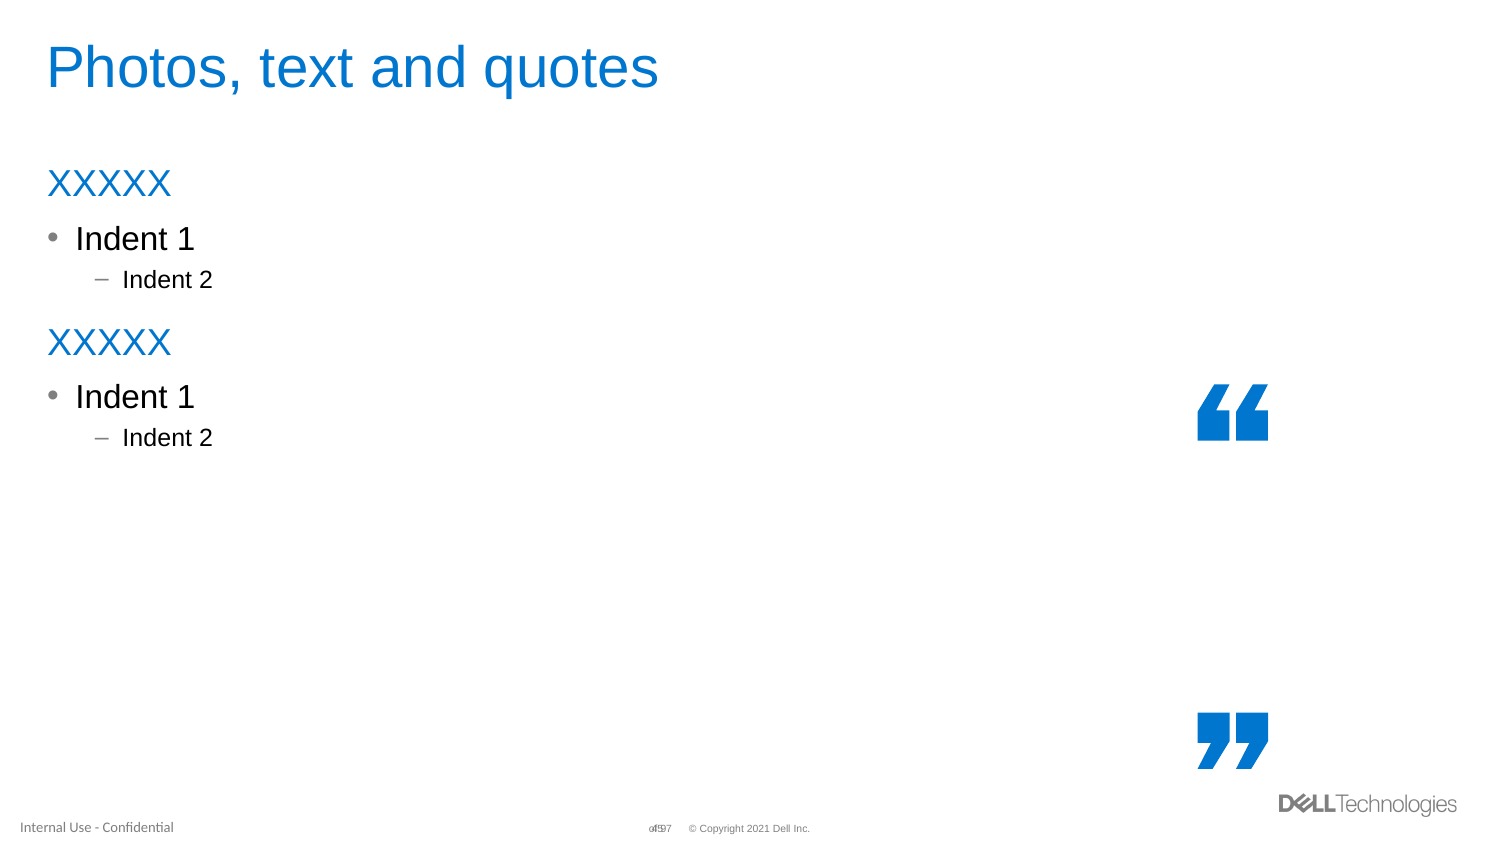

# Photos, text and quotes
XXXXX
Indent 1
Indent 2
XXXXX
Indent 1
Indent 2